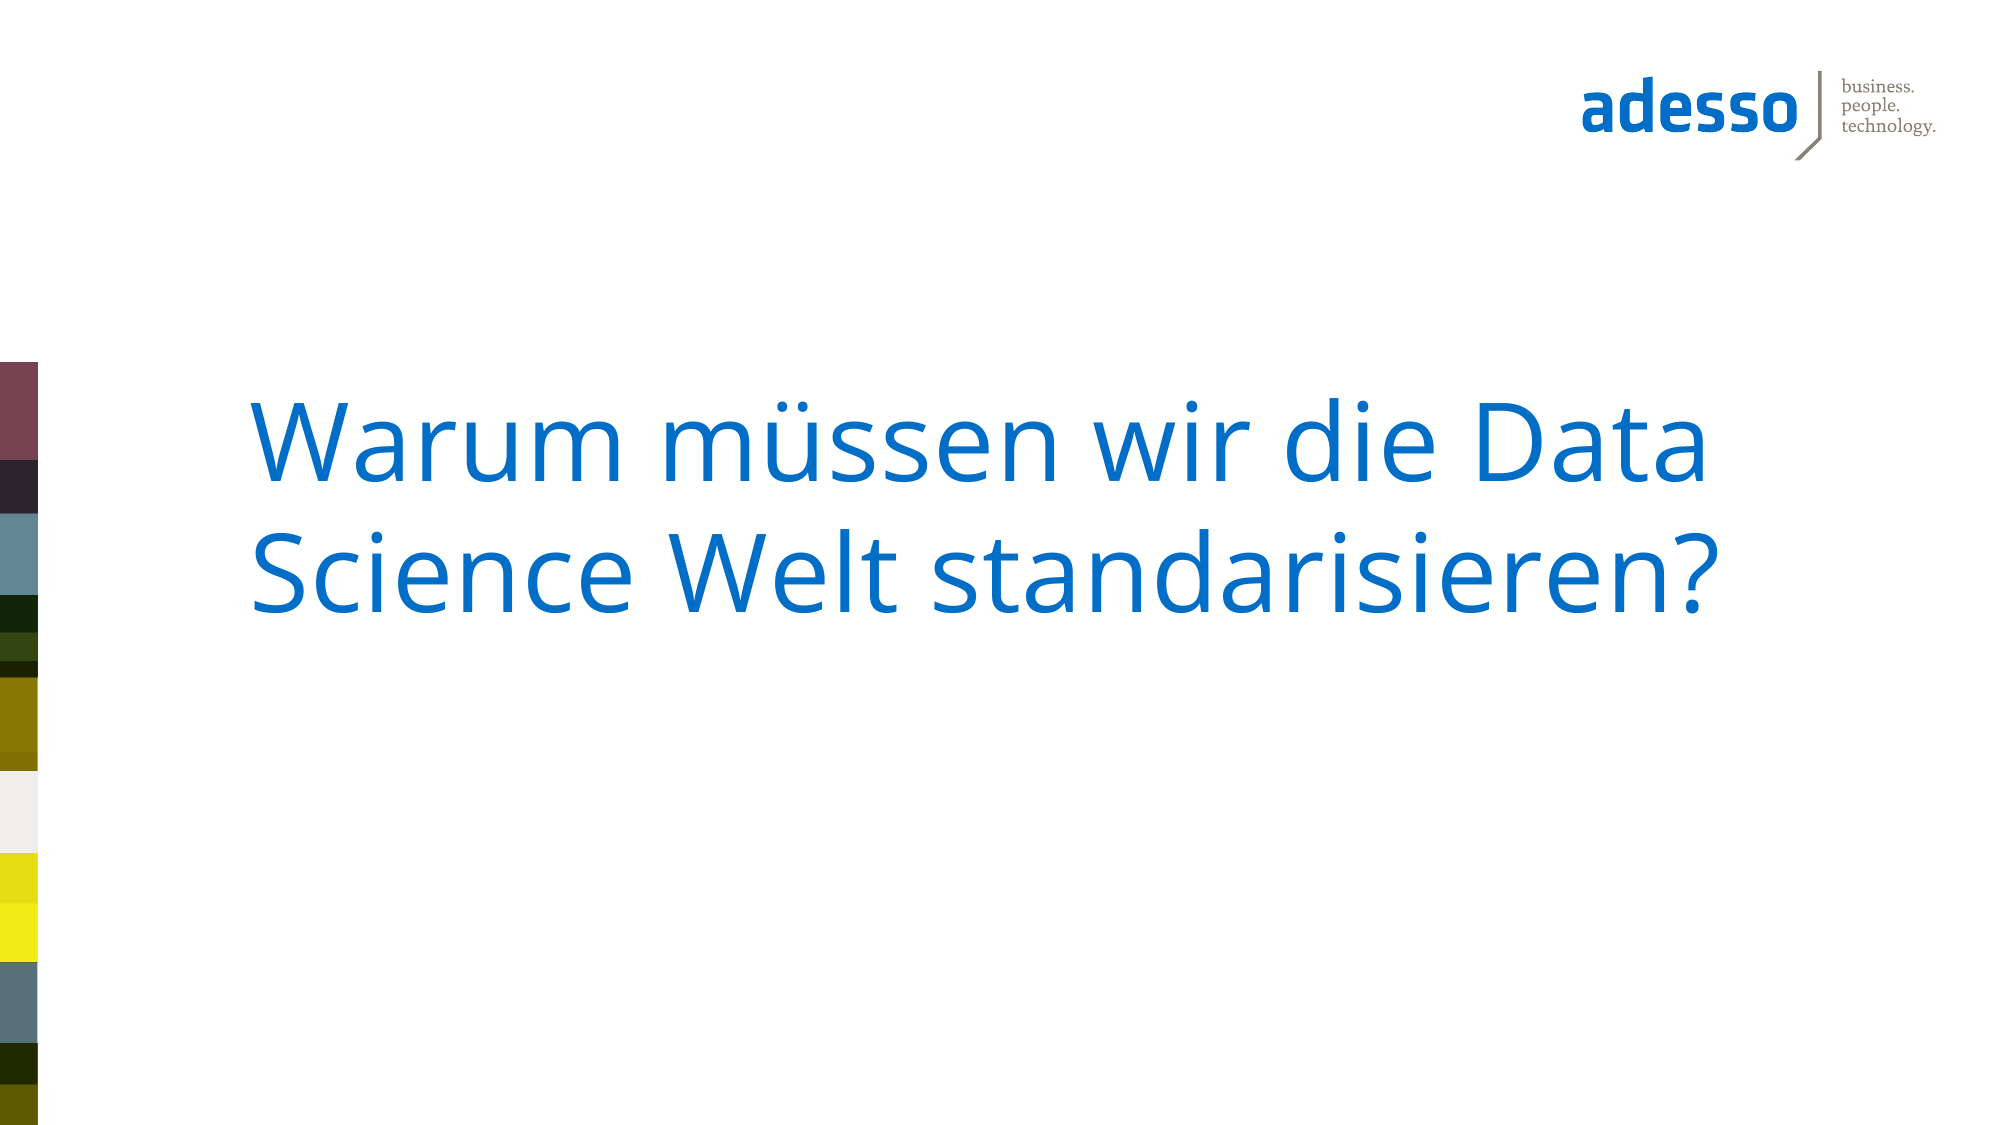

# Warum müssen wir die Data Science Welt standarisieren?